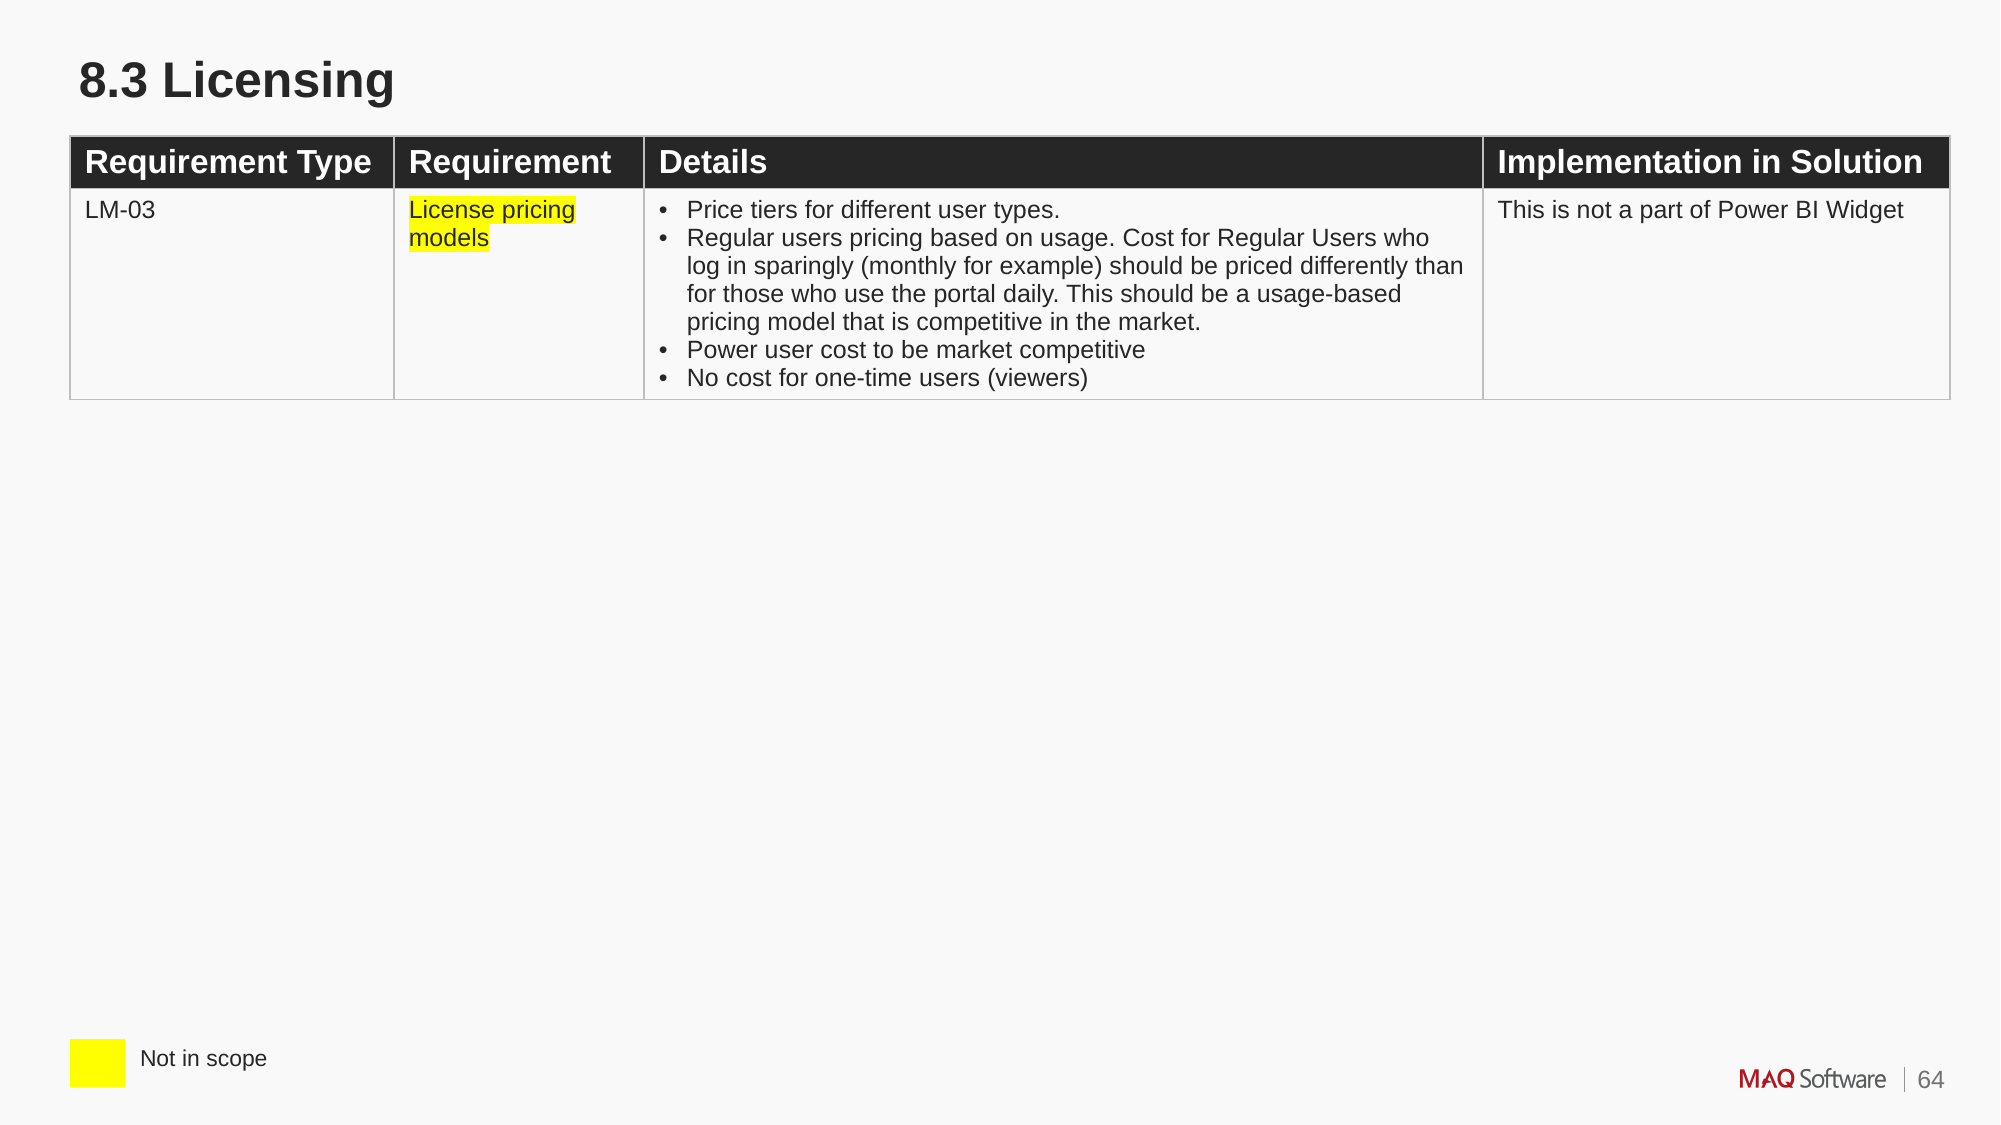

8.3 Licensing
| Requirement Type | Requirement | Details | Implementation in Solution |
| --- | --- | --- | --- |
| LM-03 | License pricing models | Price tiers for different user types. Regular users pricing based on usage. Cost for Regular Users who log in sparingly (monthly for example) should be priced differently than for those who use the portal daily. This should be a usage-based pricing model that is competitive in the market. Power user cost to be market competitive No cost for one-time users (viewers) | This is not a part of Power BI Widget |
|  | Not in scope |
| --- | --- |
64